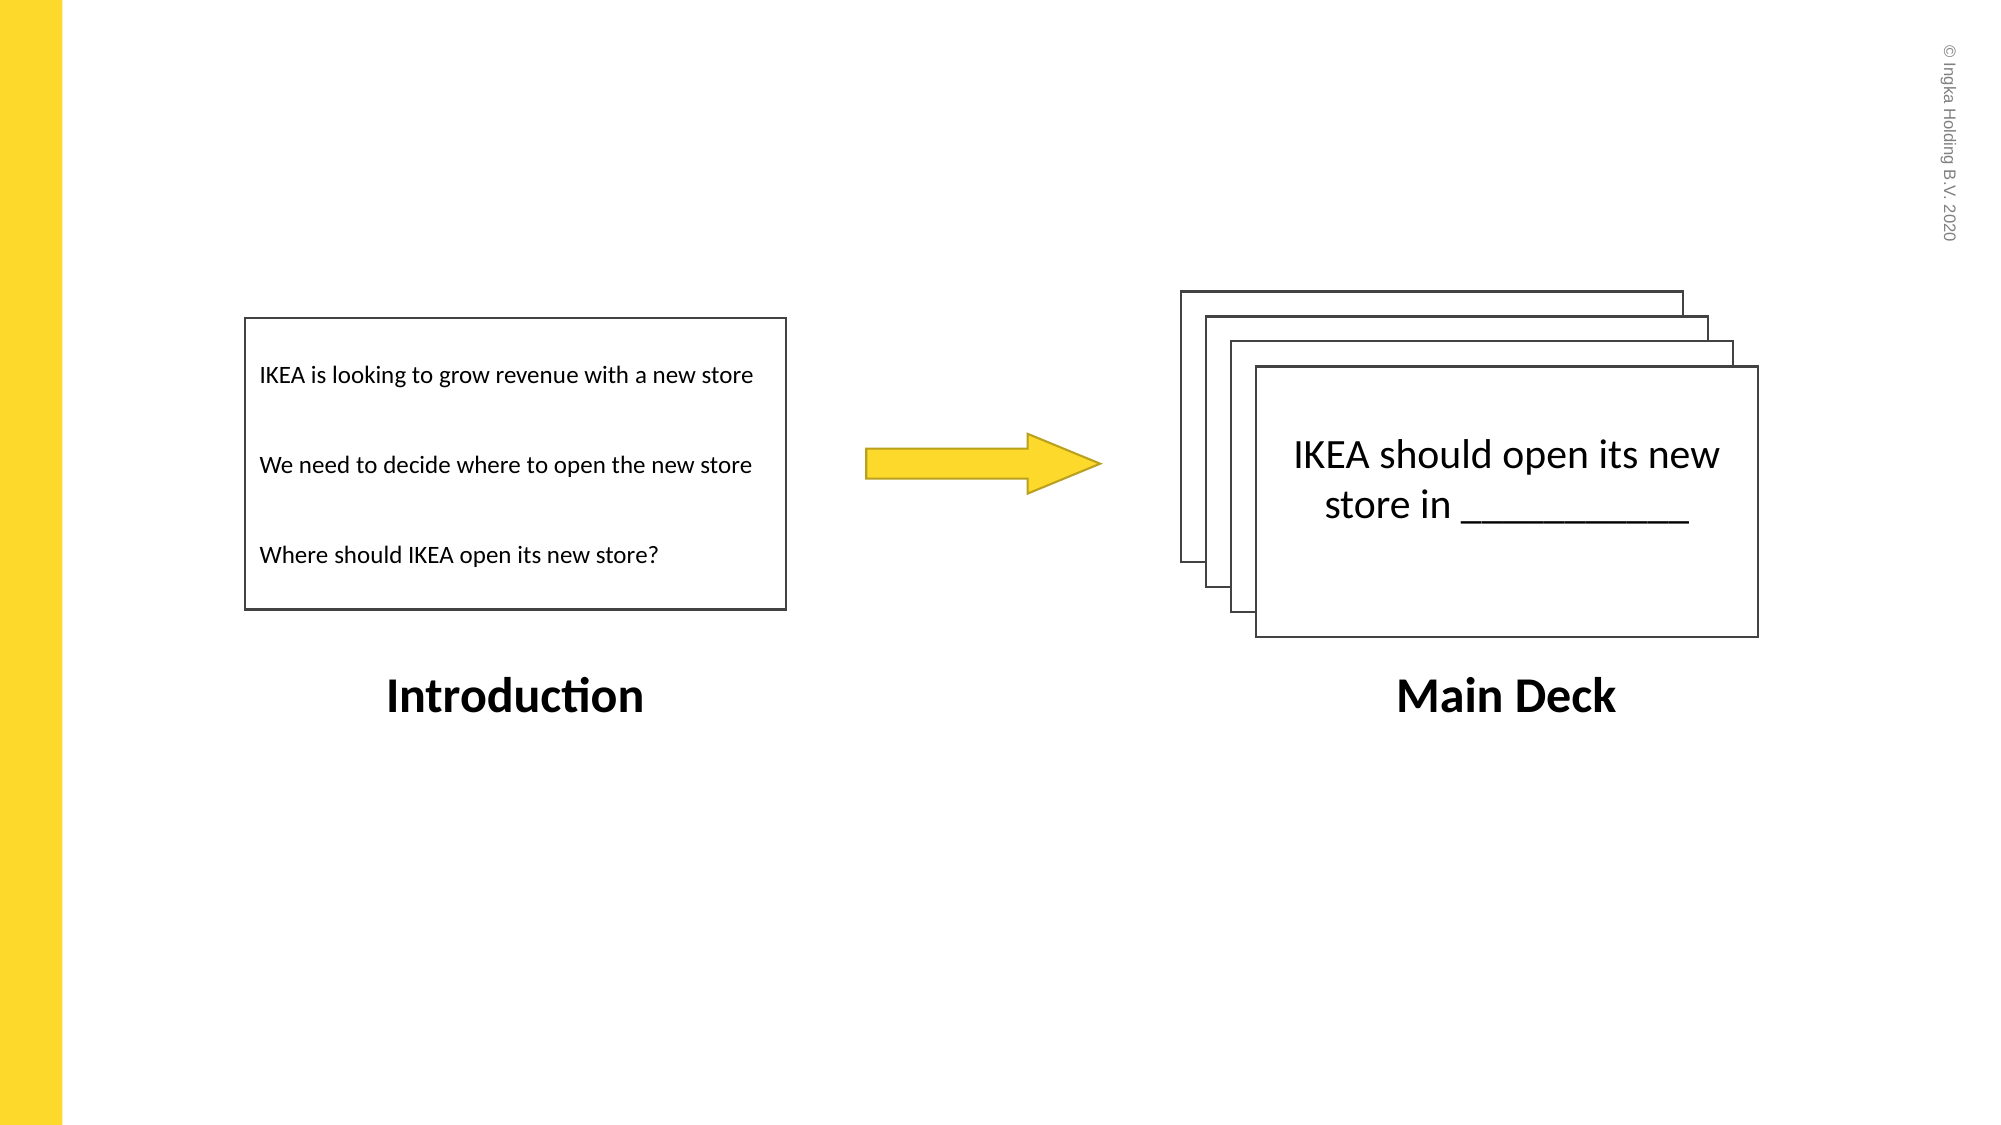

IKEA is looking to grow revenue with a new store

We need to decide where to open the new store

Where should IKEA open its new store?

IKEA should open its new store in ___________

Introduction
Main Deck